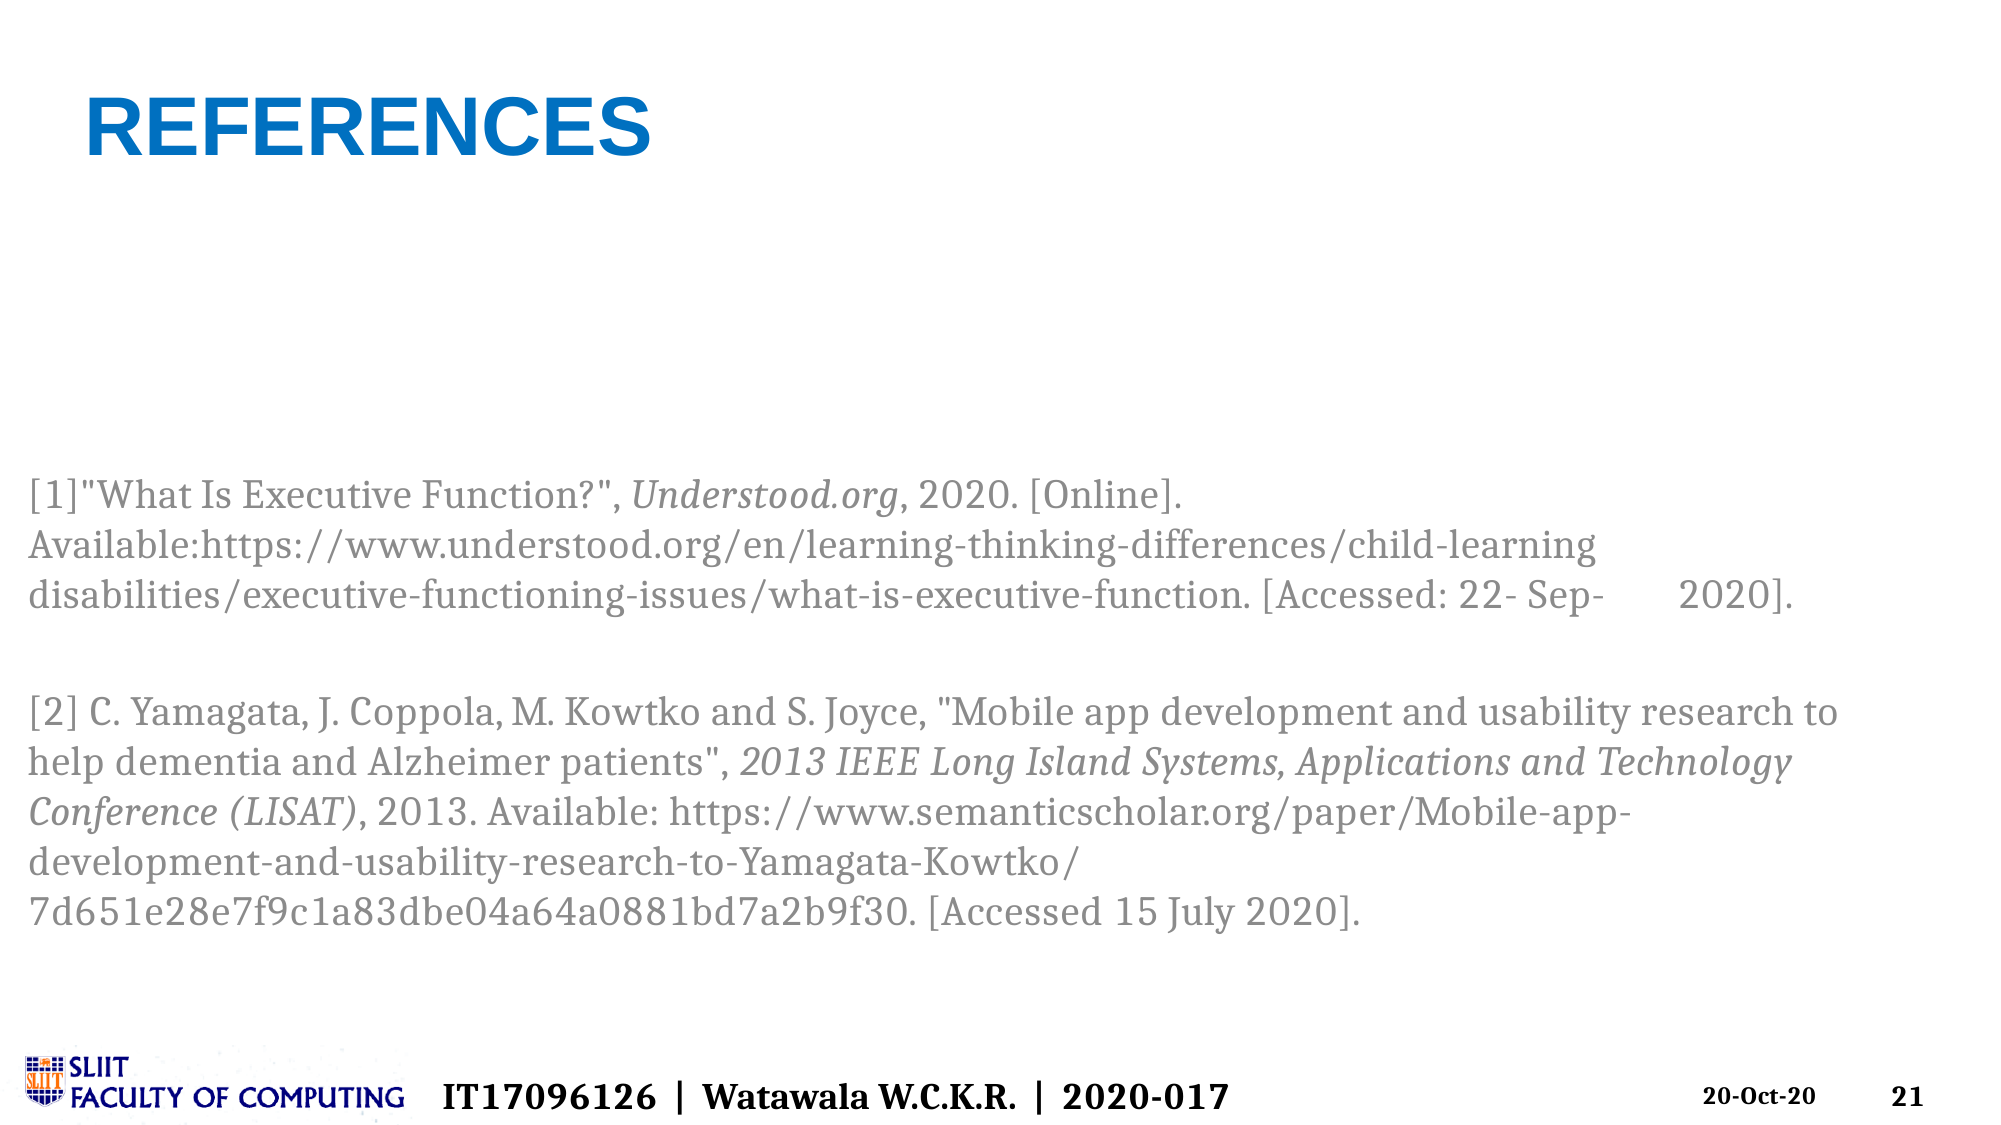

# References
[1]"What Is Executive Function?", Understood.org, 2020. [Online]. Available:https://www.understood.org/en/learning-thinking-differences/child-learning disabilities/executive-functioning-issues/what-is-executive-function. [Accessed: 22- Sep- 	2020].

[2] C. Yamagata, J. Coppola, M. Kowtko and S. Joyce, "Mobile app development and usability research to help dementia and Alzheimer patients", 2013 IEEE Long Island Systems, Applications and Technology Conference (LISAT), 2013. Available: https://www.semanticscholar.org/paper/Mobile-app-development-and-usability-research-to-Yamagata-Kowtko/7d651e28e7f9c1a83dbe04a64a0881bd7a2b9f30. [Accessed 15 July 2020].
IT17096126  |  Watawala W.C.K.R.  |  2020-017